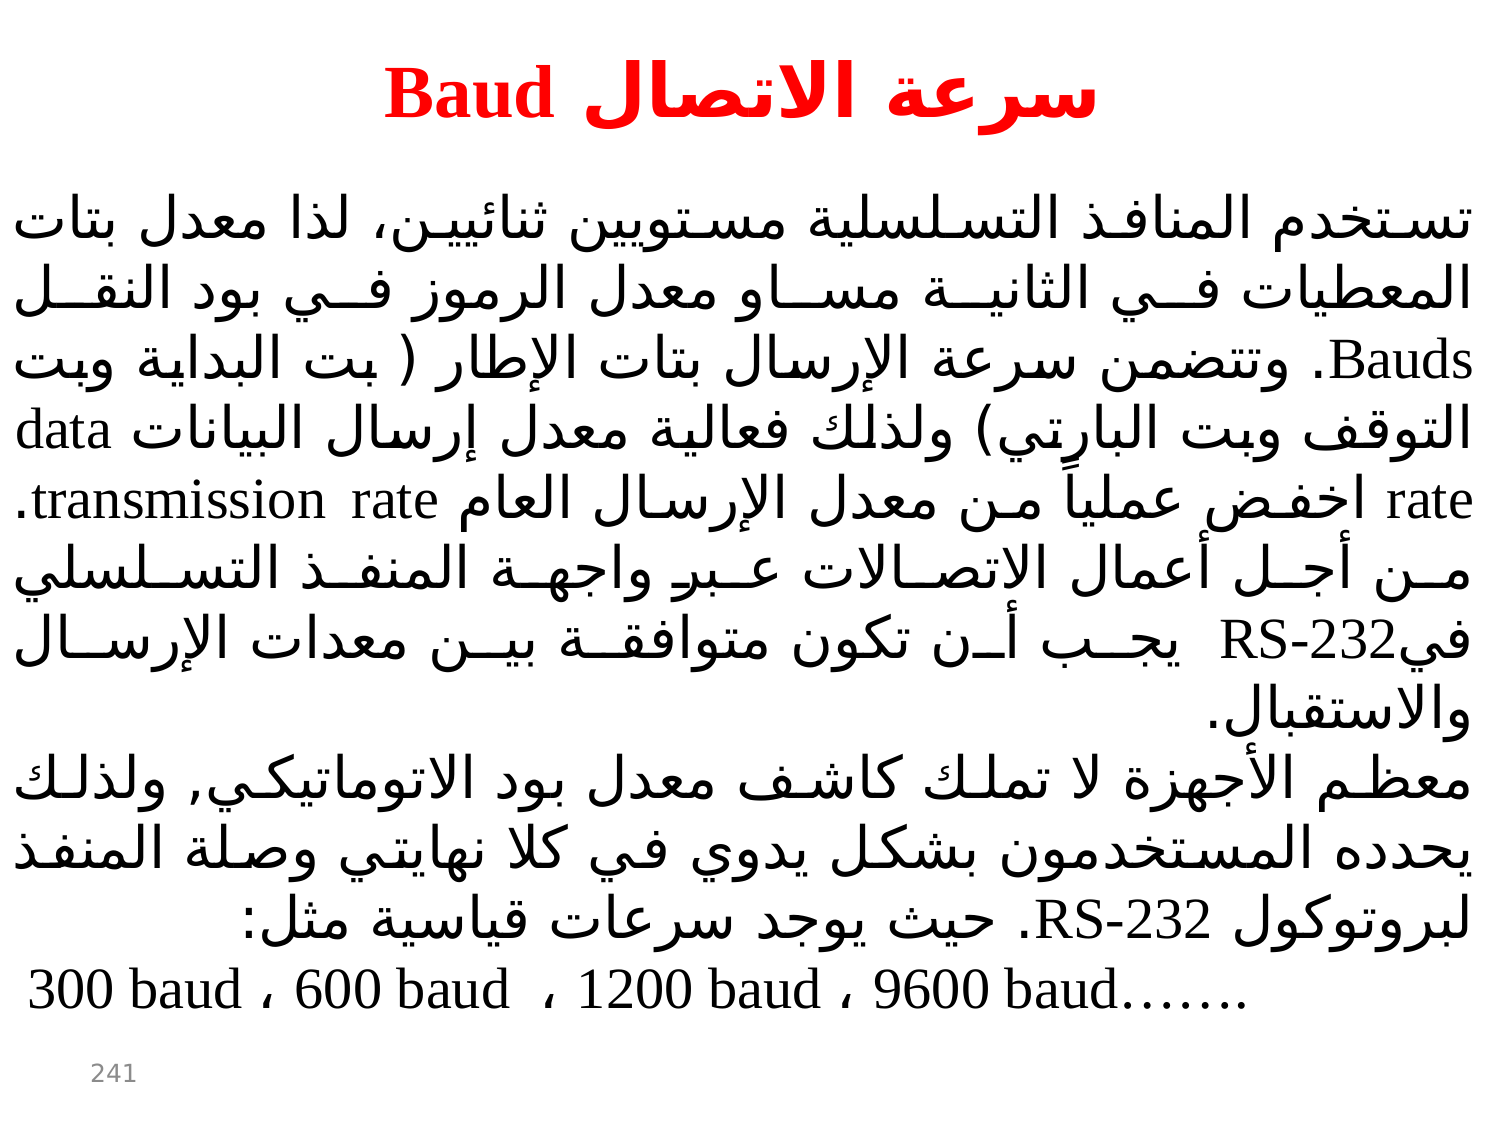

سرعة الاتصال Baud
تستخدم المنافذ التسلسلية مستويين ثنائيين، لذا معدل بتات المعطيات في الثانية مساو معدل الرموز في بود النقل Bauds. وتتضمن سرعة الإرسال بتات الإطار ( بت البداية وبت التوقف وبت البارتي) ولذلك فعالية معدل إرسال البيانات data rate اخفض عملياً من معدل الإرسال العام transmission rate. من أجل أعمال الاتصالات عبر واجهة المنفذ التسلسلي فيRS-232  يجب أن تكون متوافقة بين معدات الإرسال والاستقبال.
معظم الأجهزة لا تملك كاشف معدل بود الاتوماتيكي, ولذلك يحدده المستخدمون بشكل يدوي في كلا نهايتي وصلة المنفذ لبروتوكول RS-232. حيث يوجد سرعات قياسية مثل:
 300 baud ، 600 baud  ، 1200 baud ، 9600 baud…….

241